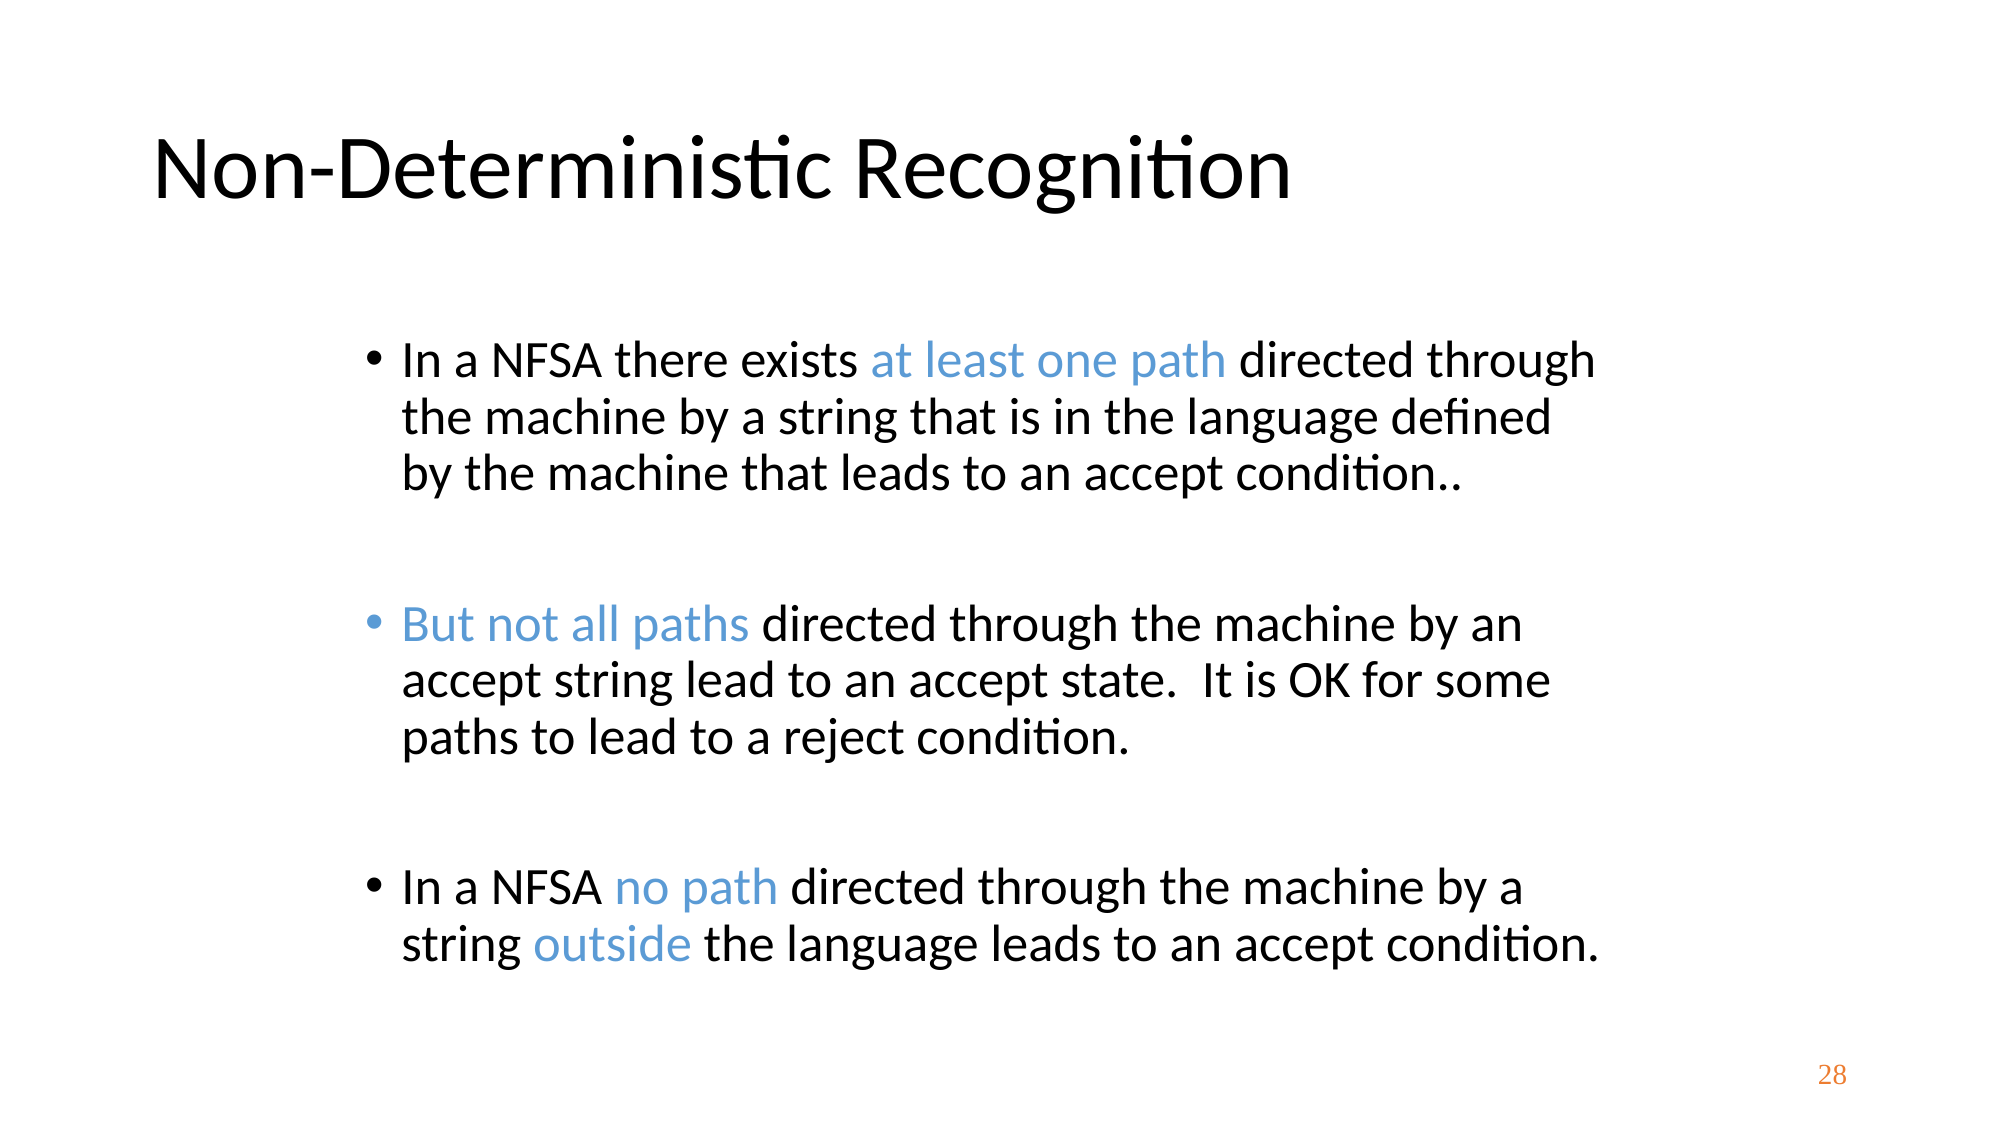

# Non-Deterministic Recognition
In a NFSA there exists at least one path directed through the machine by a string that is in the language defined by the machine that leads to an accept condition..

But not all paths directed through the machine by an accept string lead to an accept state.  It is OK for some paths to lead to a reject condition.

In a NFSA no path directed through the machine by a string outside the language leads to an accept condition.

28